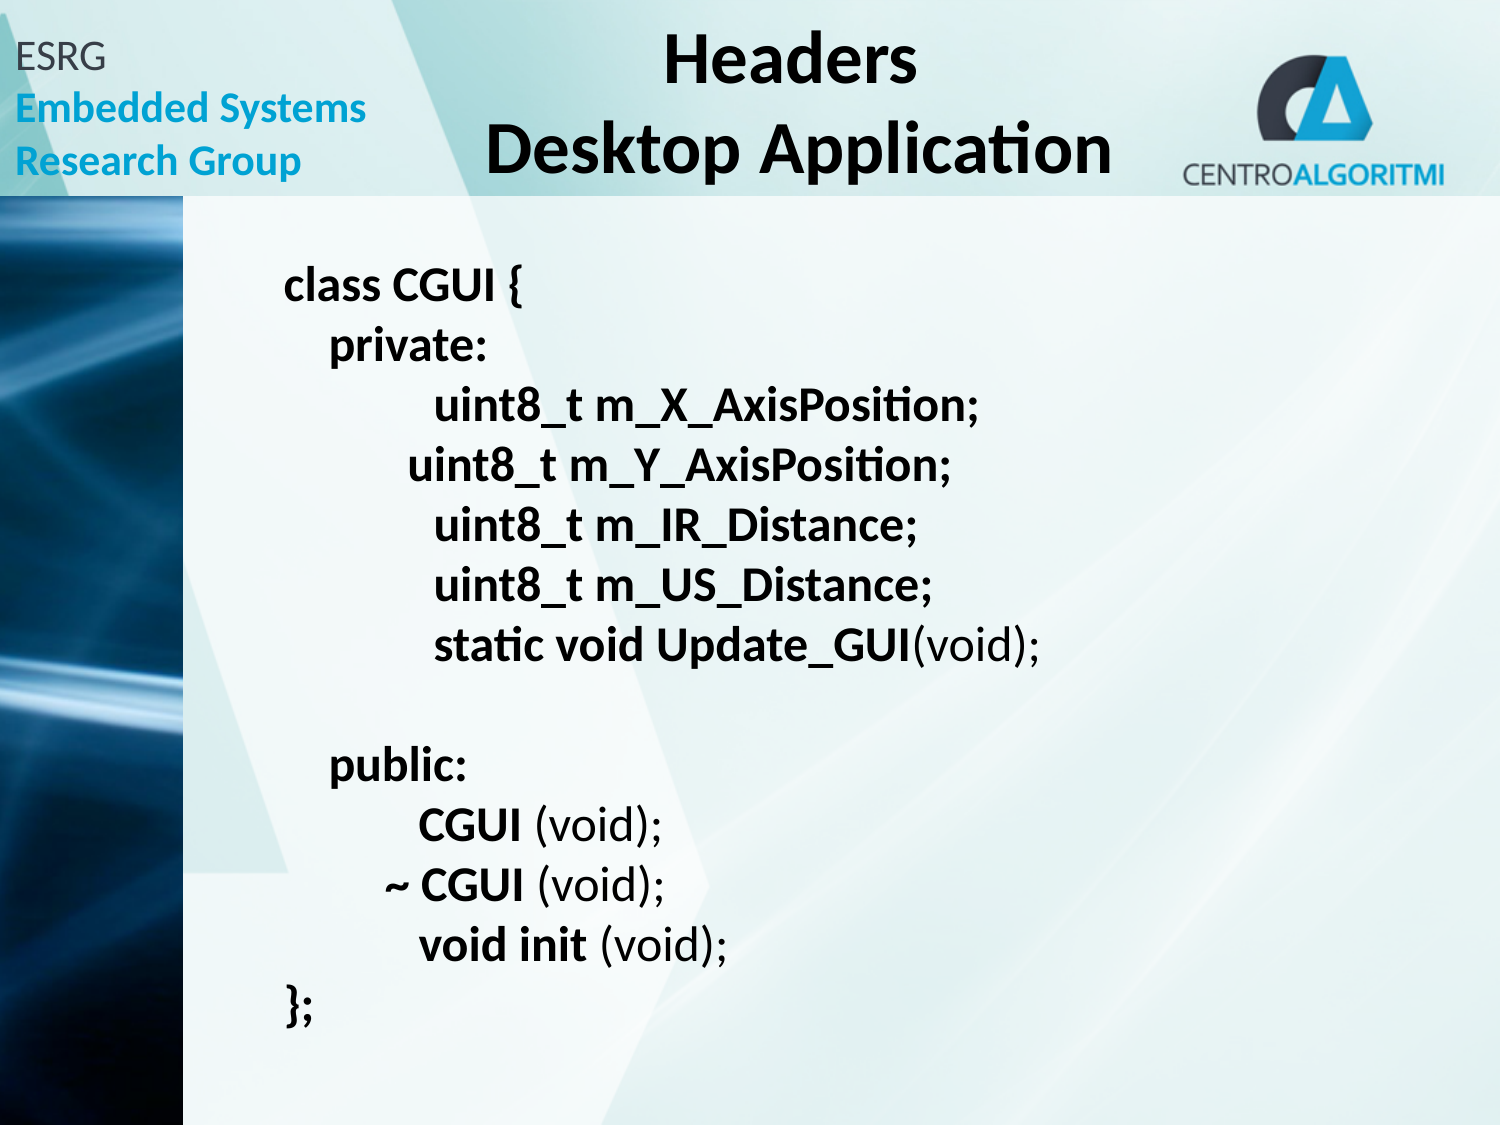

# Headers Desktop Application

class CGUI {
    private:
	uint8_t m_X_AxisPosition;
           uint8_t m_Y_AxisPosition;
	uint8_t m_IR_Distance;
	uint8_t m_US_Distance;
	static void Update_GUI(void);

    public:
            CGUI (void);
         ~ CGUI (void);
            void init (void);
};